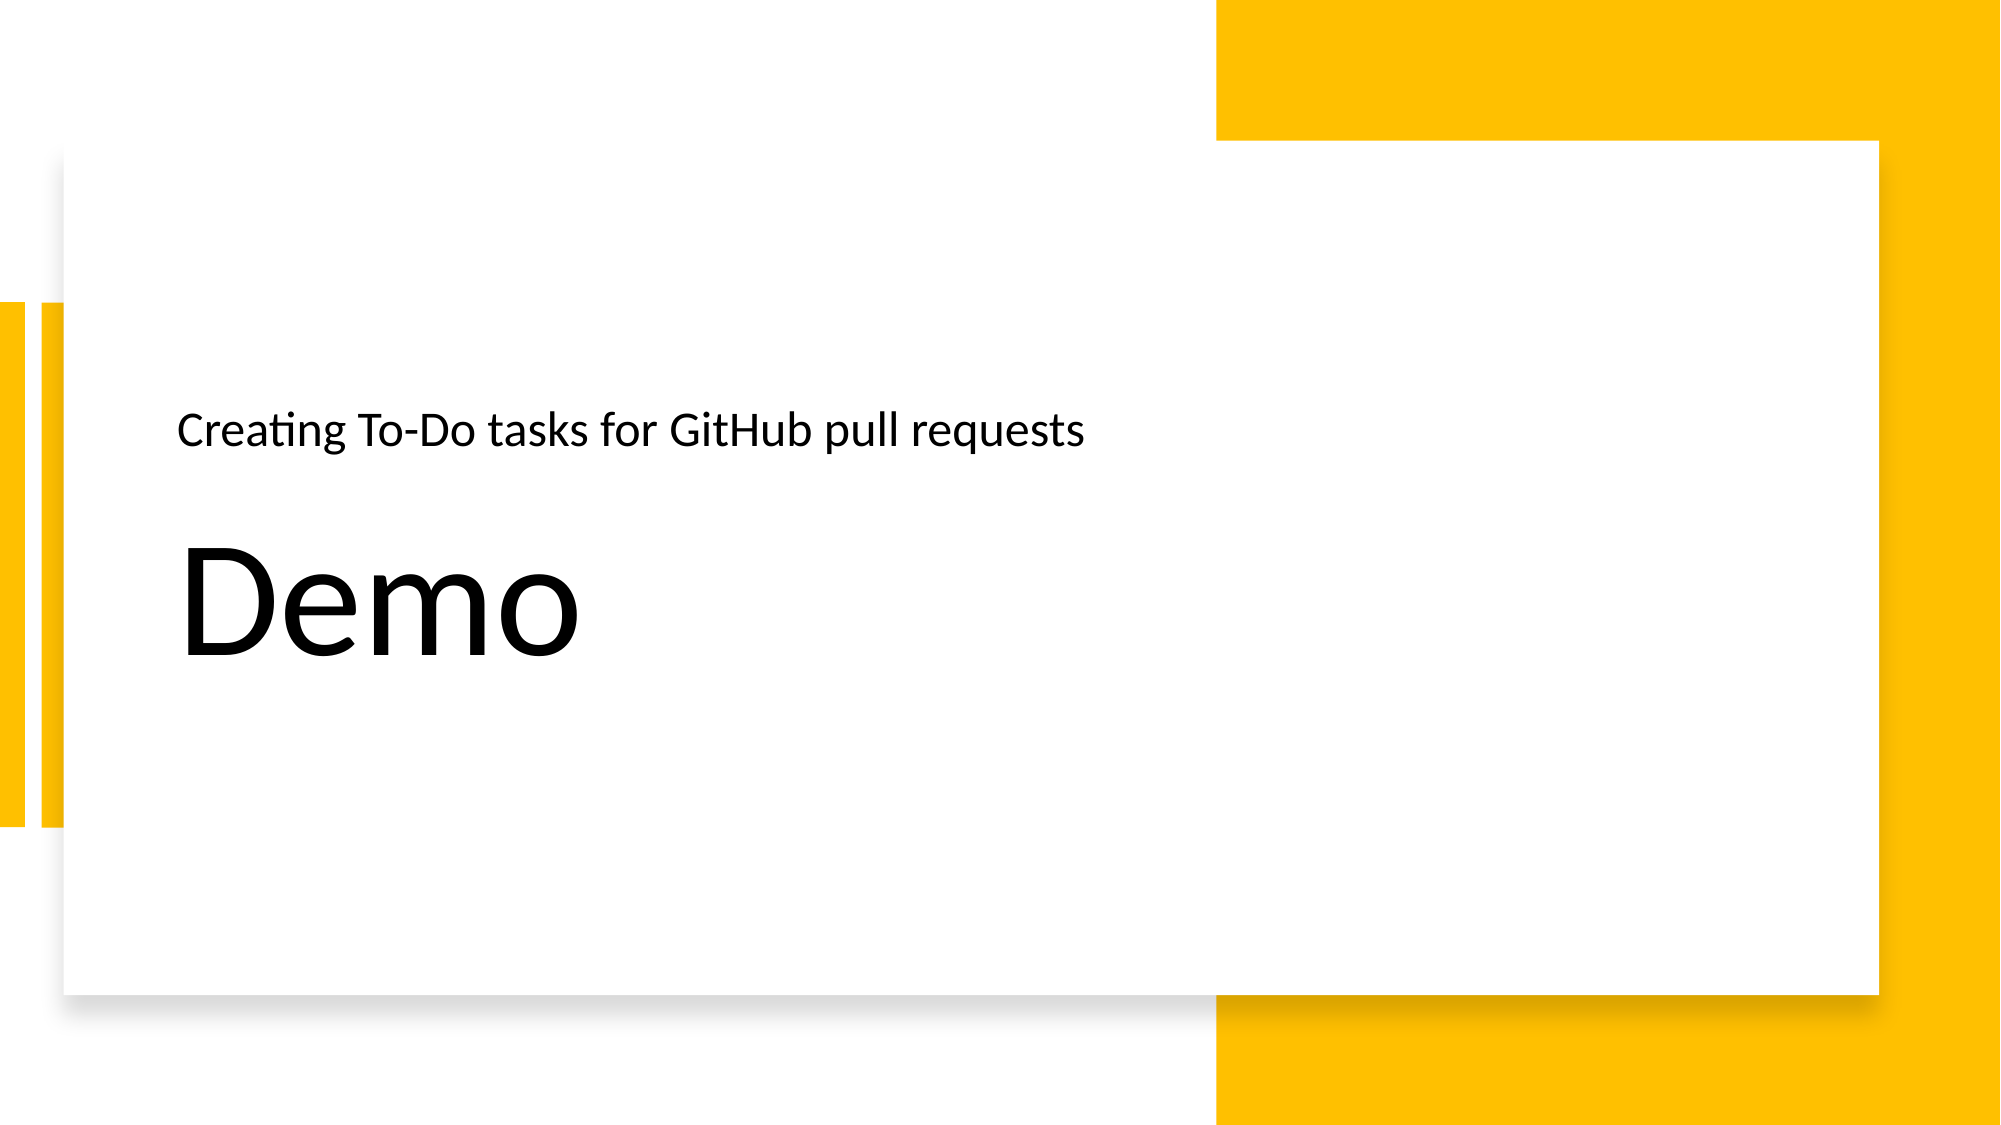

Creating To-Do tasks for GitHub pull requests
# Demo